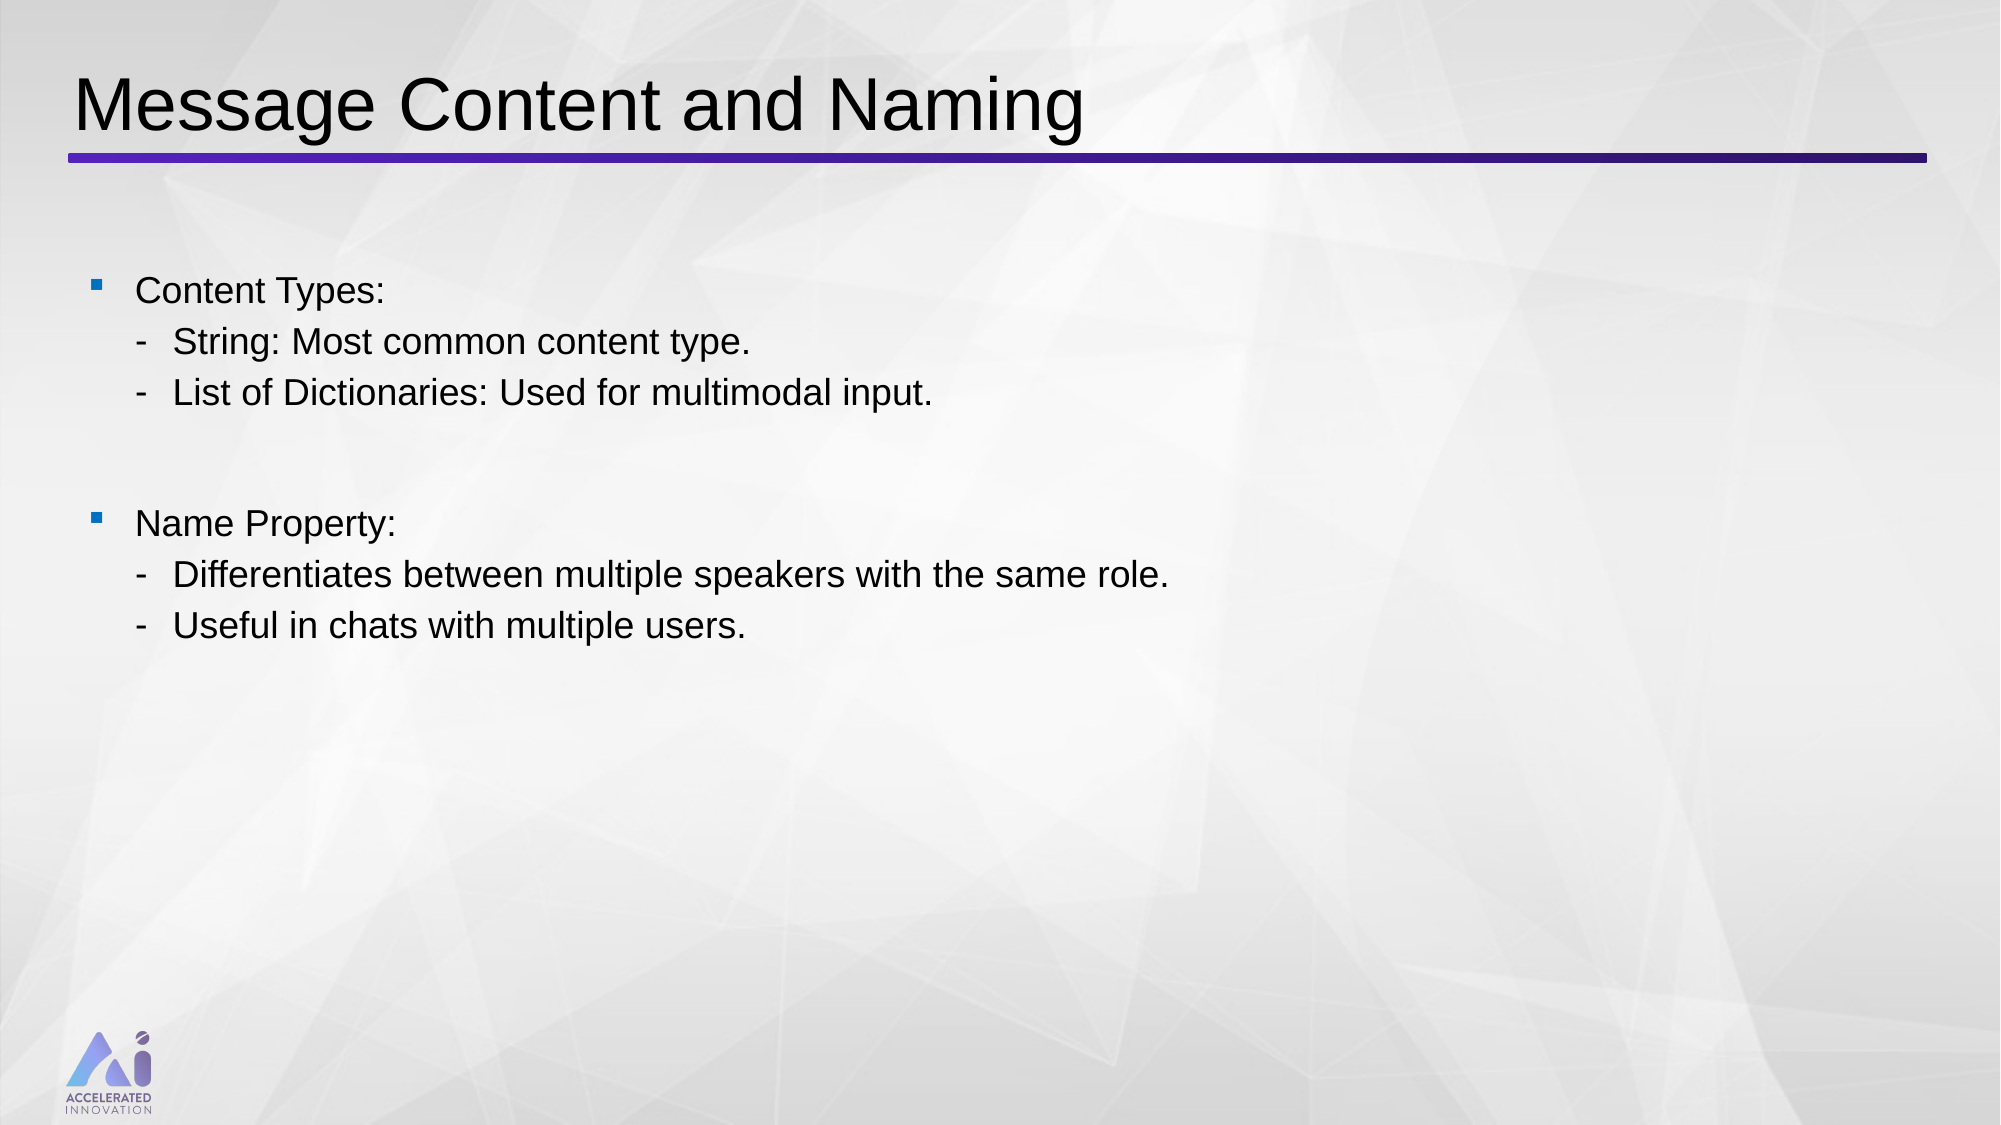

# Message Content and Naming

Content Types:
String: Most common content type.
List of Dictionaries: Used for multimodal input.

Name Property:
Differentiates between multiple speakers with the same role.
Useful in chats with multiple users.